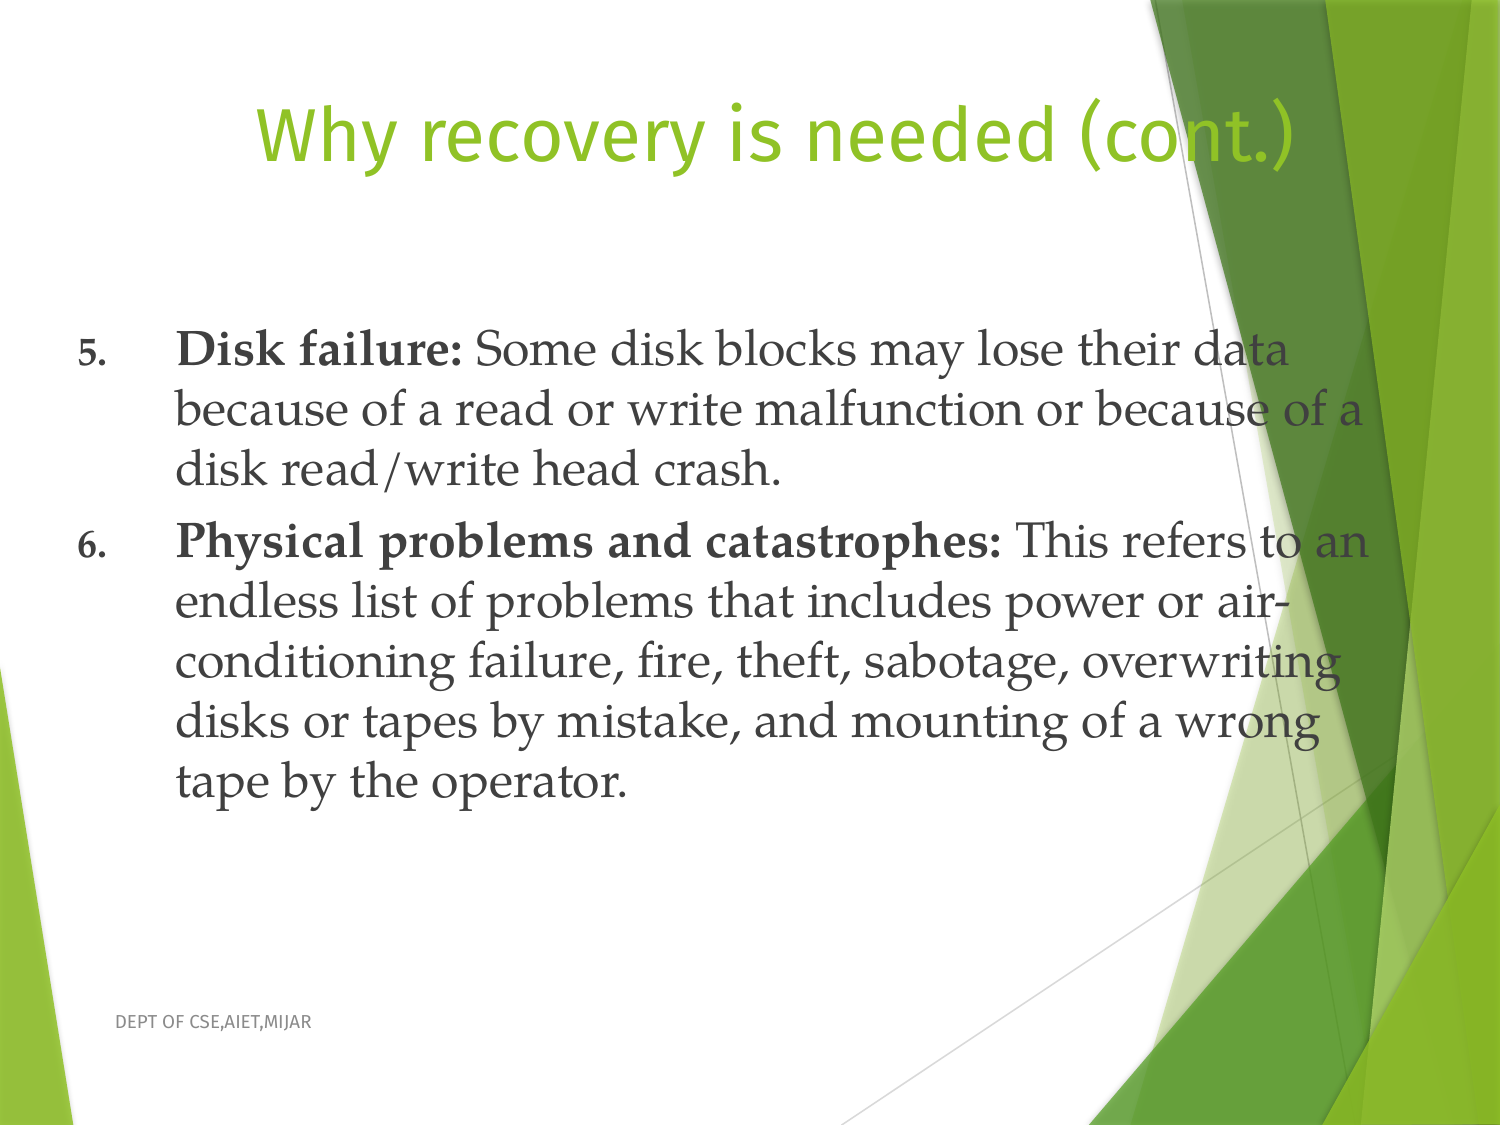

# Why recovery is needed (cont.)

Disk failure: Some disk blocks may lose their data because of a read or write malfunction or because of a disk read/write head crash.
Physical problems and catastrophes: This refers to an endless list of problems that includes power or air-conditioning failure, fire, theft, sabotage, overwriting disks or tapes by mistake, and mounting of a wrong tape by the operator.
DEPT OF CSE,AIET,MIJAR